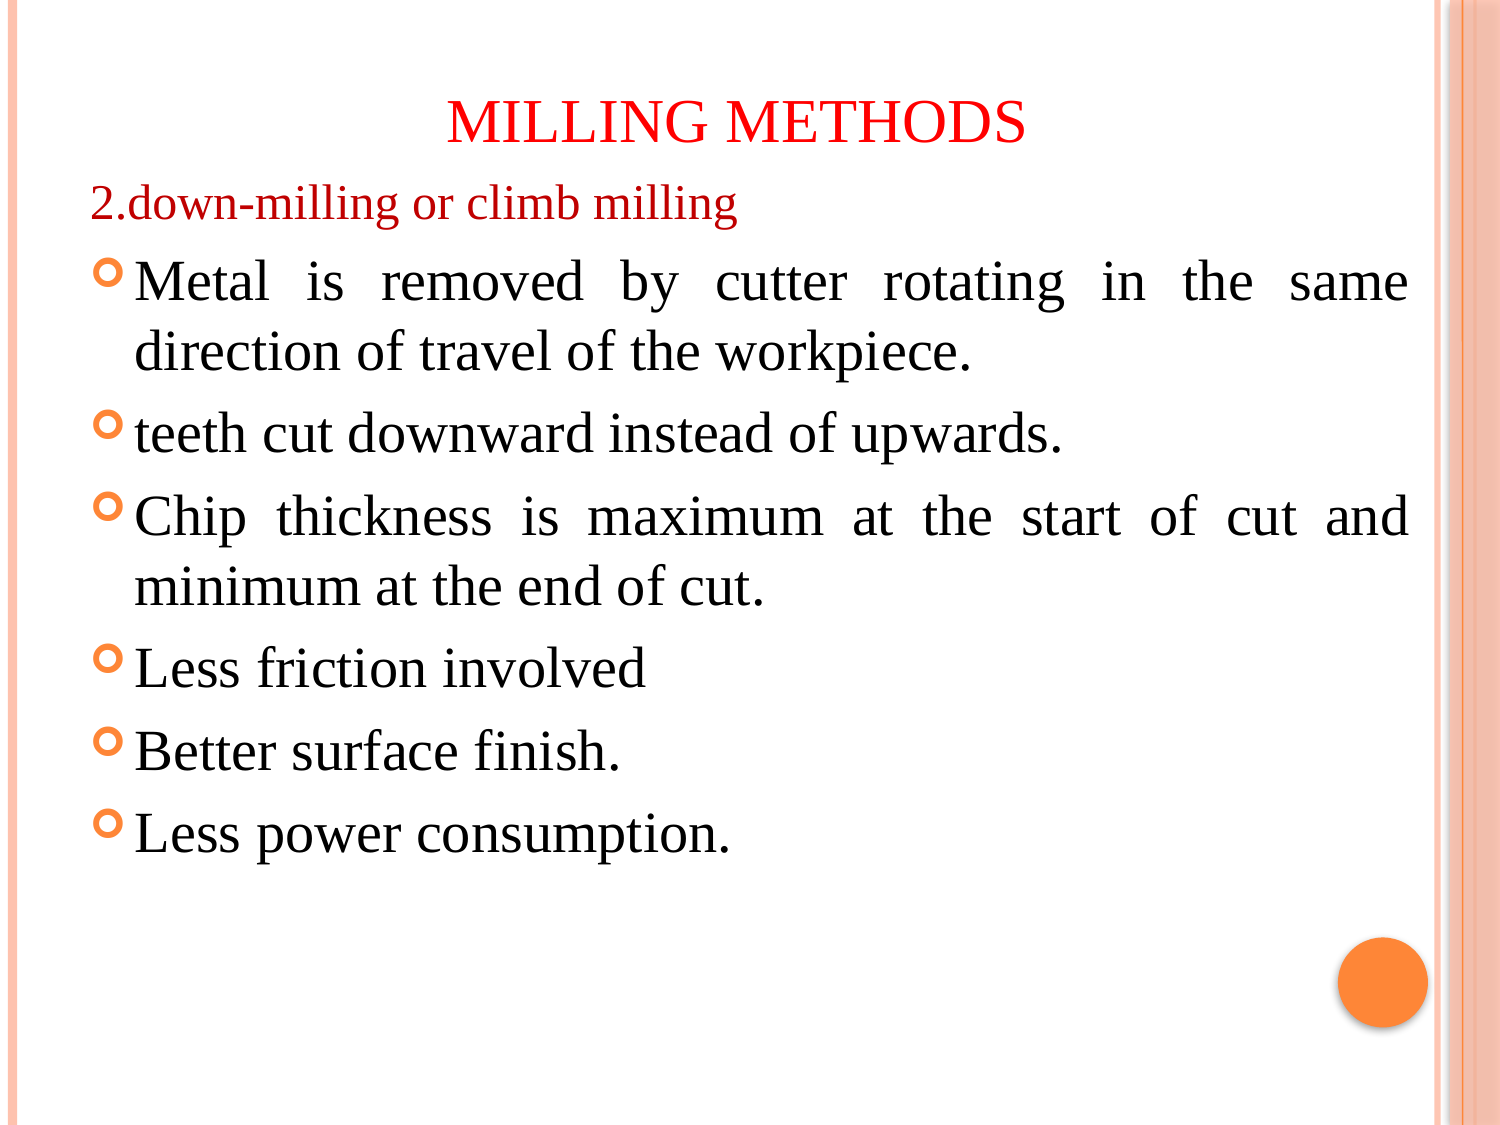

# Milling methods
2.down-milling or climb milling
Metal is removed by cutter rotating in the same direction of travel of the workpiece.
teeth cut downward instead of upwards.
Chip thickness is maximum at the start of cut and minimum at the end of cut.
Less friction involved
Better surface finish.
Less power consumption.